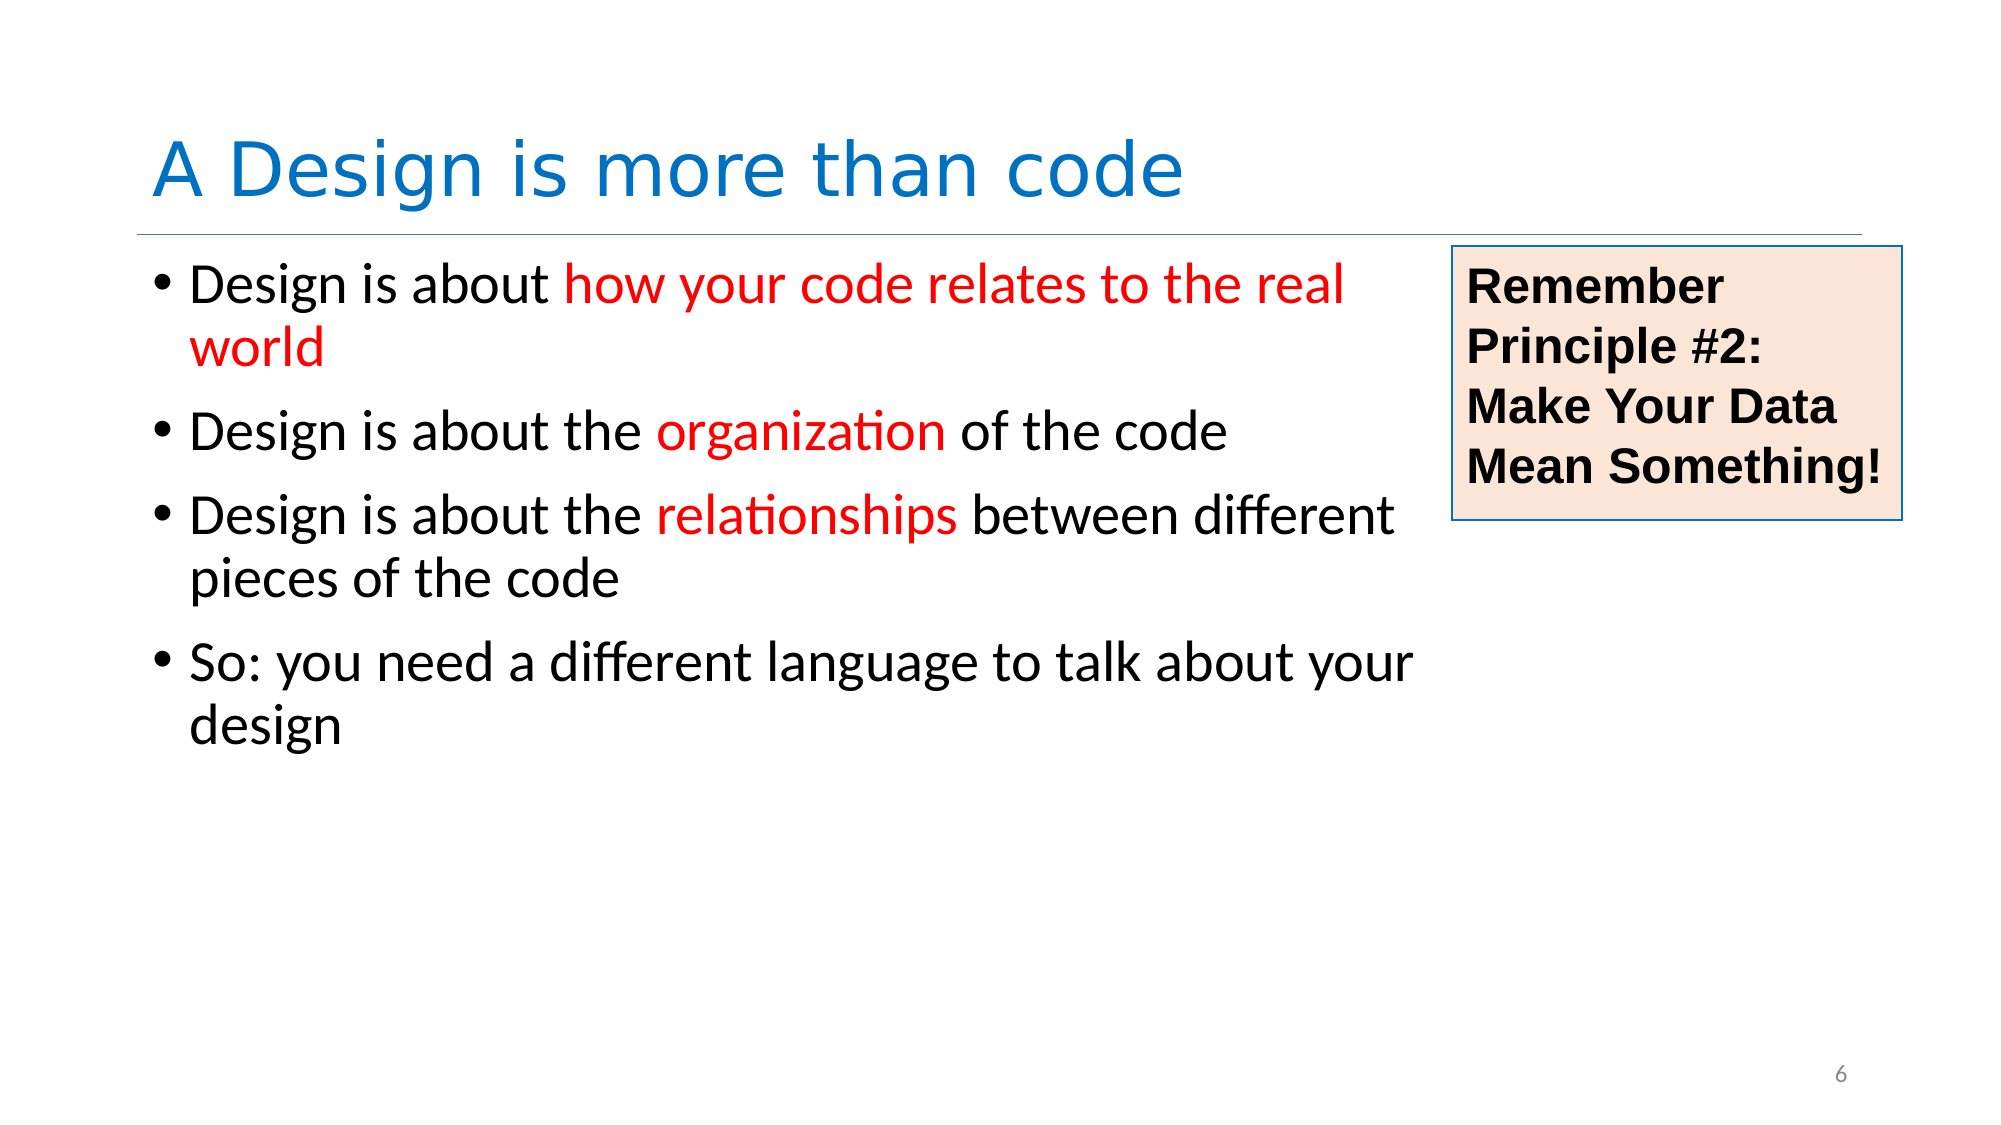

# A Design is more than code
Design is about how your code relates to the real world
Design is about the organization of the code
Design is about the relationships between different pieces of the code
So: you need a different language to talk about your design
Remember Principle #2: Make Your Data Mean Something!

6